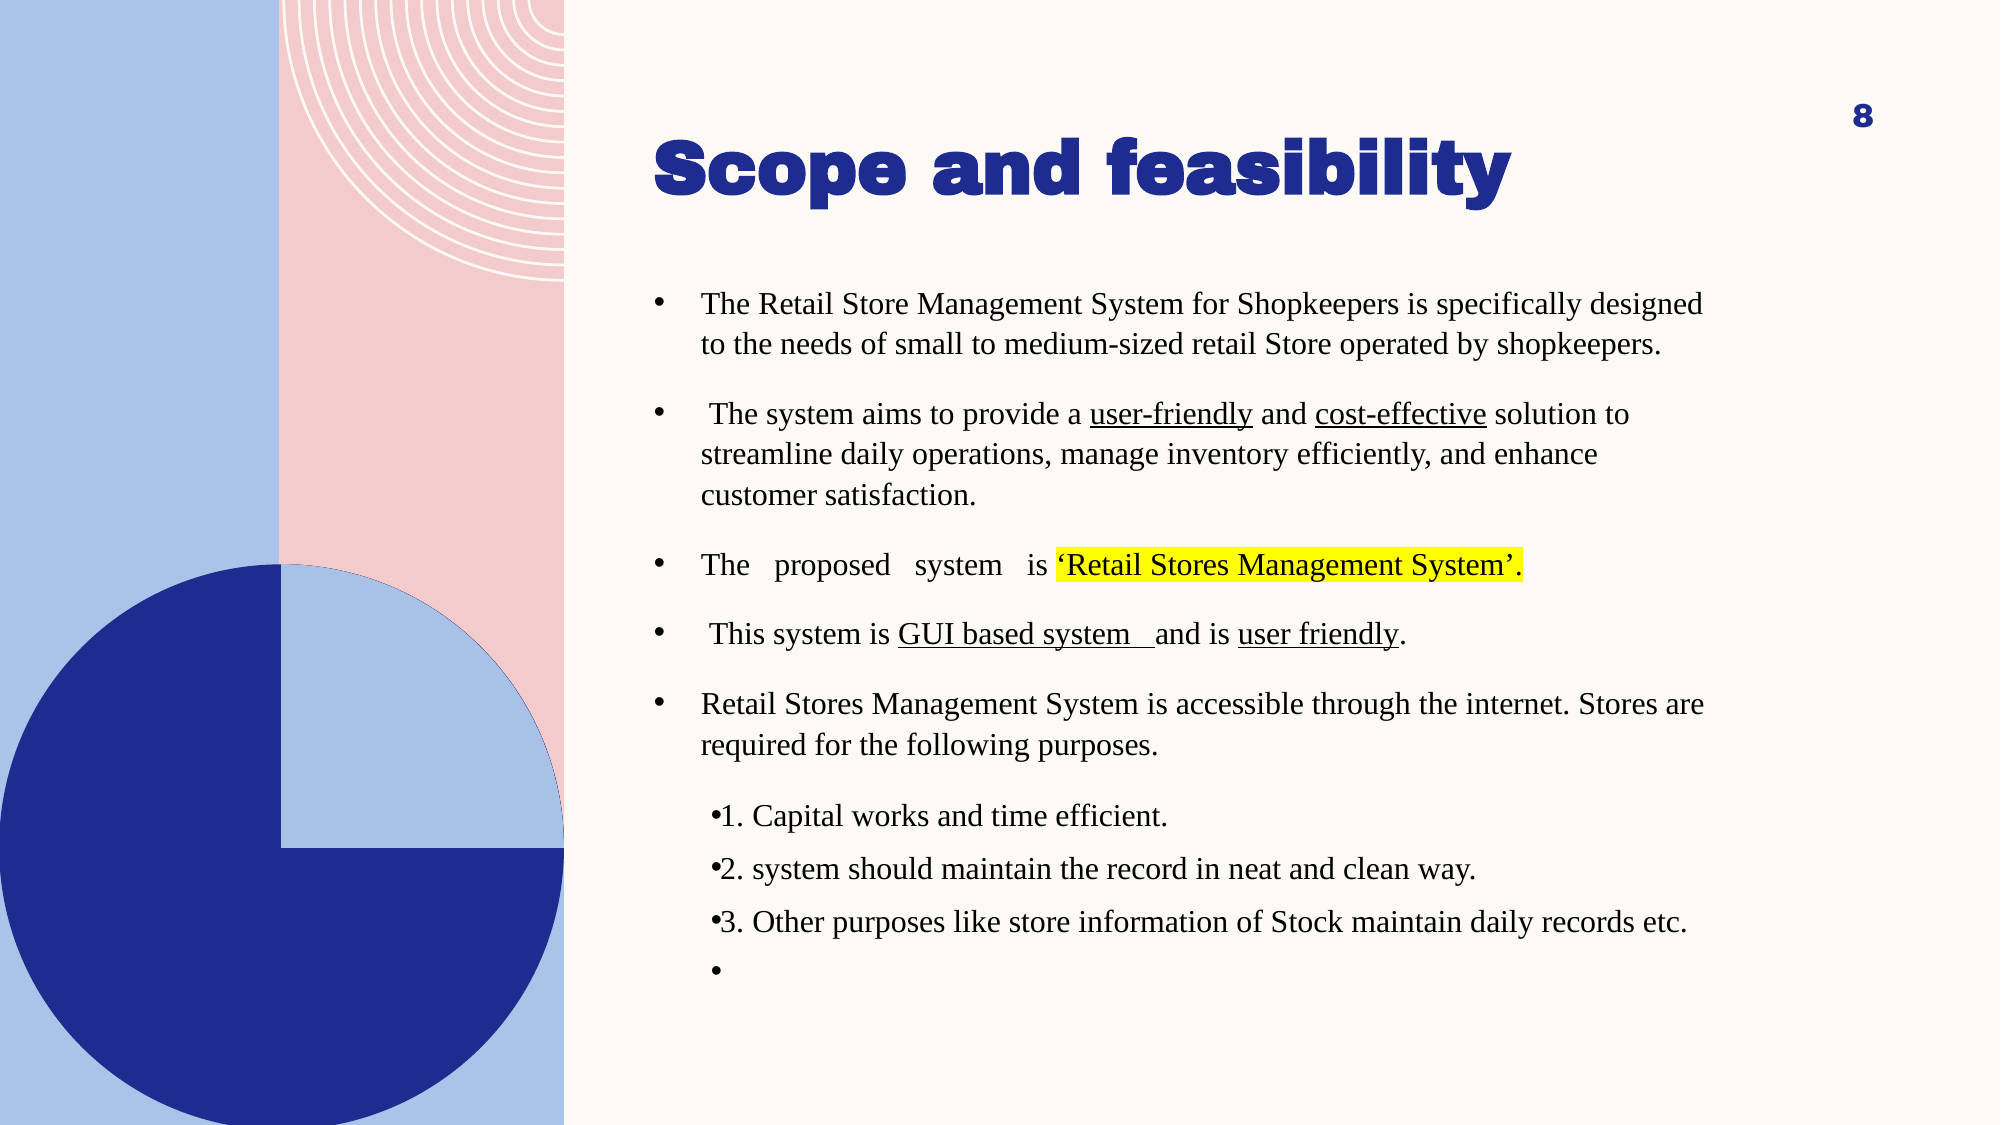

# Scope and feasibility
8
The Retail Store Management System for Shopkeepers is specifically designed  to the needs of small to medium-sized retail Store operated by shopkeepers.
 The system aims to provide a user-friendly and cost-effective solution to streamline daily operations, manage inventory efficiently, and enhance customer satisfaction.
The   proposed   system   is ‘Retail Stores Management System’.
 This system is GUI based system   and is user friendly.
Retail Stores Management System is accessible through the internet. Stores are required for the following purposes.
1. Capital works and time efficient.
2. system should maintain the record in neat and clean way.
3. Other purposes like store information of Stock maintain daily records etc.